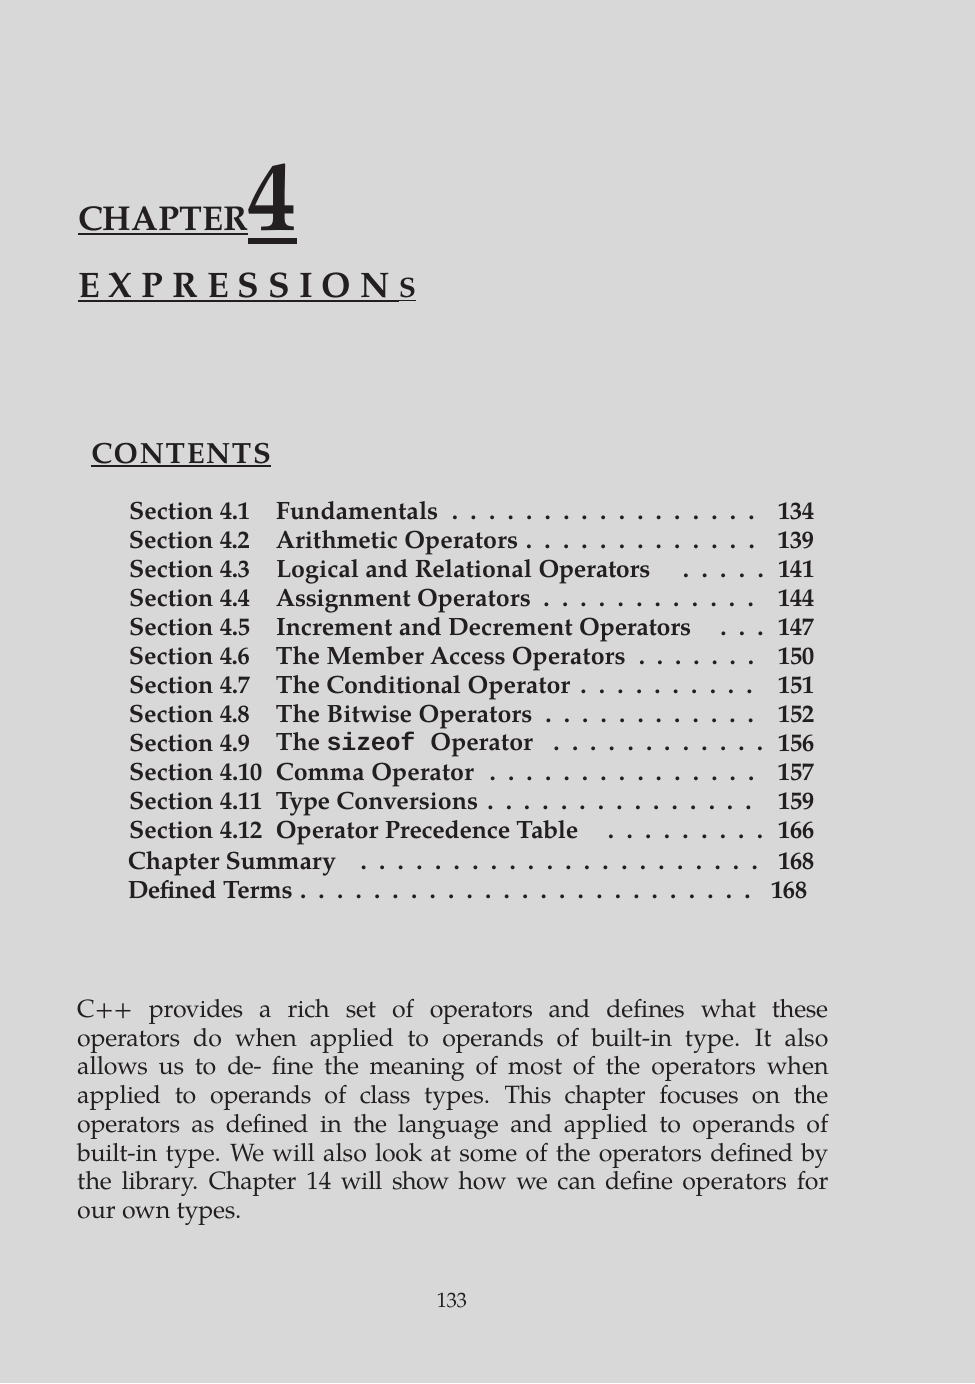

# C	H	A	P	T	E	R	4
E X P R E S S I O N S
Contents
| Section 4.1 | Fundamentals . . . . . . . . . . . . . . . . . | 134 |
| --- | --- | --- |
| Section 4.2 | Arithmetic Operators . . . . . . . . . . . . . | 139 |
| Section 4.3 | Logical and Relational Operators . . . . . | 141 |
| Section 4.4 | Assignment Operators . . . . . . . . . . . . | 144 |
| Section 4.5 | Increment and Decrement Operators . . . | 147 |
| Section 4.6 | The Member Access Operators . . . . . . . | 150 |
| Section 4.7 | The Conditional Operator . . . . . . . . . . | 151 |
| Section 4.8 | The Bitwise Operators . . . . . . . . . . . . | 152 |
| Section 4.9 | The sizeof Operator . . . . . . . . . . . . | 156 |
| Section 4.10 | Comma Operator . . . . . . . . . . . . . . . | 157 |
| Section 4.11 | Type Conversions . . . . . . . . . . . . . . . | 159 |
| Section 4.12 | Operator Precedence Table . . . . . . . . . | 166 |
Chapter Summary	. . . . . . . . . . . . . . . . . . . . . .  168
Defined Terms . . . . . . . . . . . . . . . . . . . . . . . . .  168
C++ provides a rich set of operators and defines what these operators do when applied to operands of built-in type. It also allows us to de- fine the meaning of most of the operators when applied to operands of class types. This chapter focuses on the operators as defined in the language and applied to operands of built-in type. We will also look at some of the operators defined by the library. Chapter 14 will show how we can define operators for our own types.
133